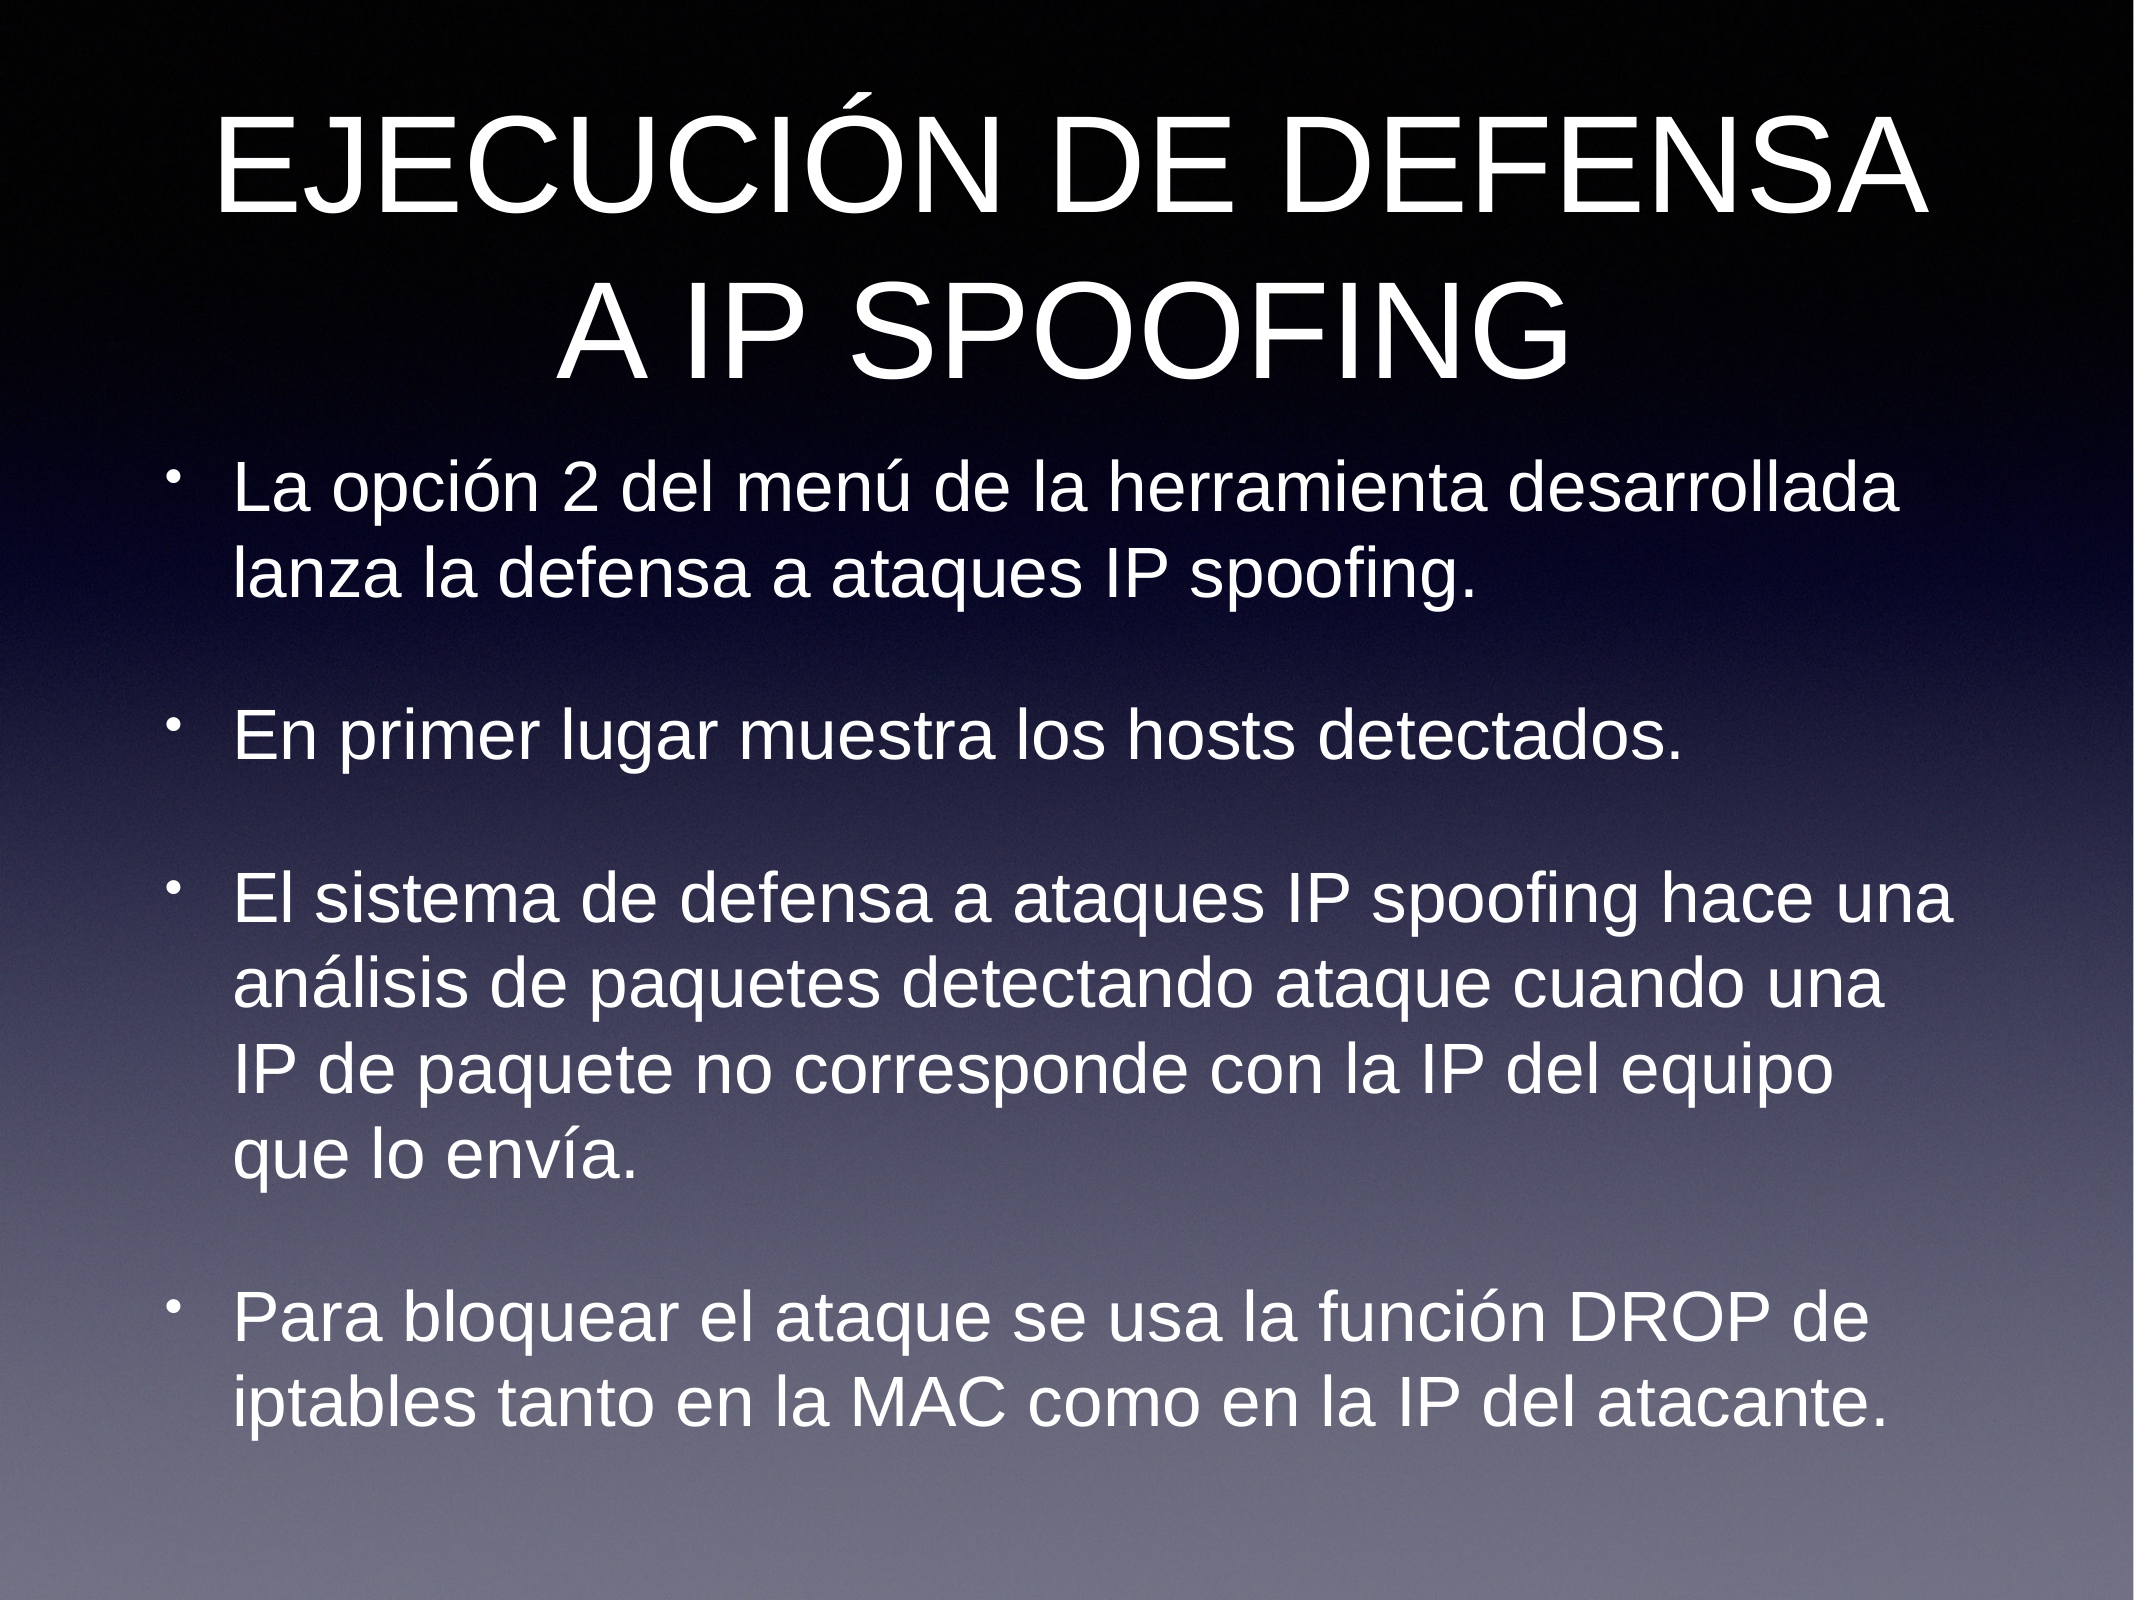

# EJECUCIÓN DE DEFENSA A IP SPOOFING
La opción 2 del menú de la herramienta desarrollada lanza la defensa a ataques IP spoofing.
En primer lugar muestra los hosts detectados.
El sistema de defensa a ataques IP spoofing hace una análisis de paquetes detectando ataque cuando una IP de paquete no corresponde con la IP del equipo que lo envía.
Para bloquear el ataque se usa la función DROP de iptables tanto en la MAC como en la IP del atacante.